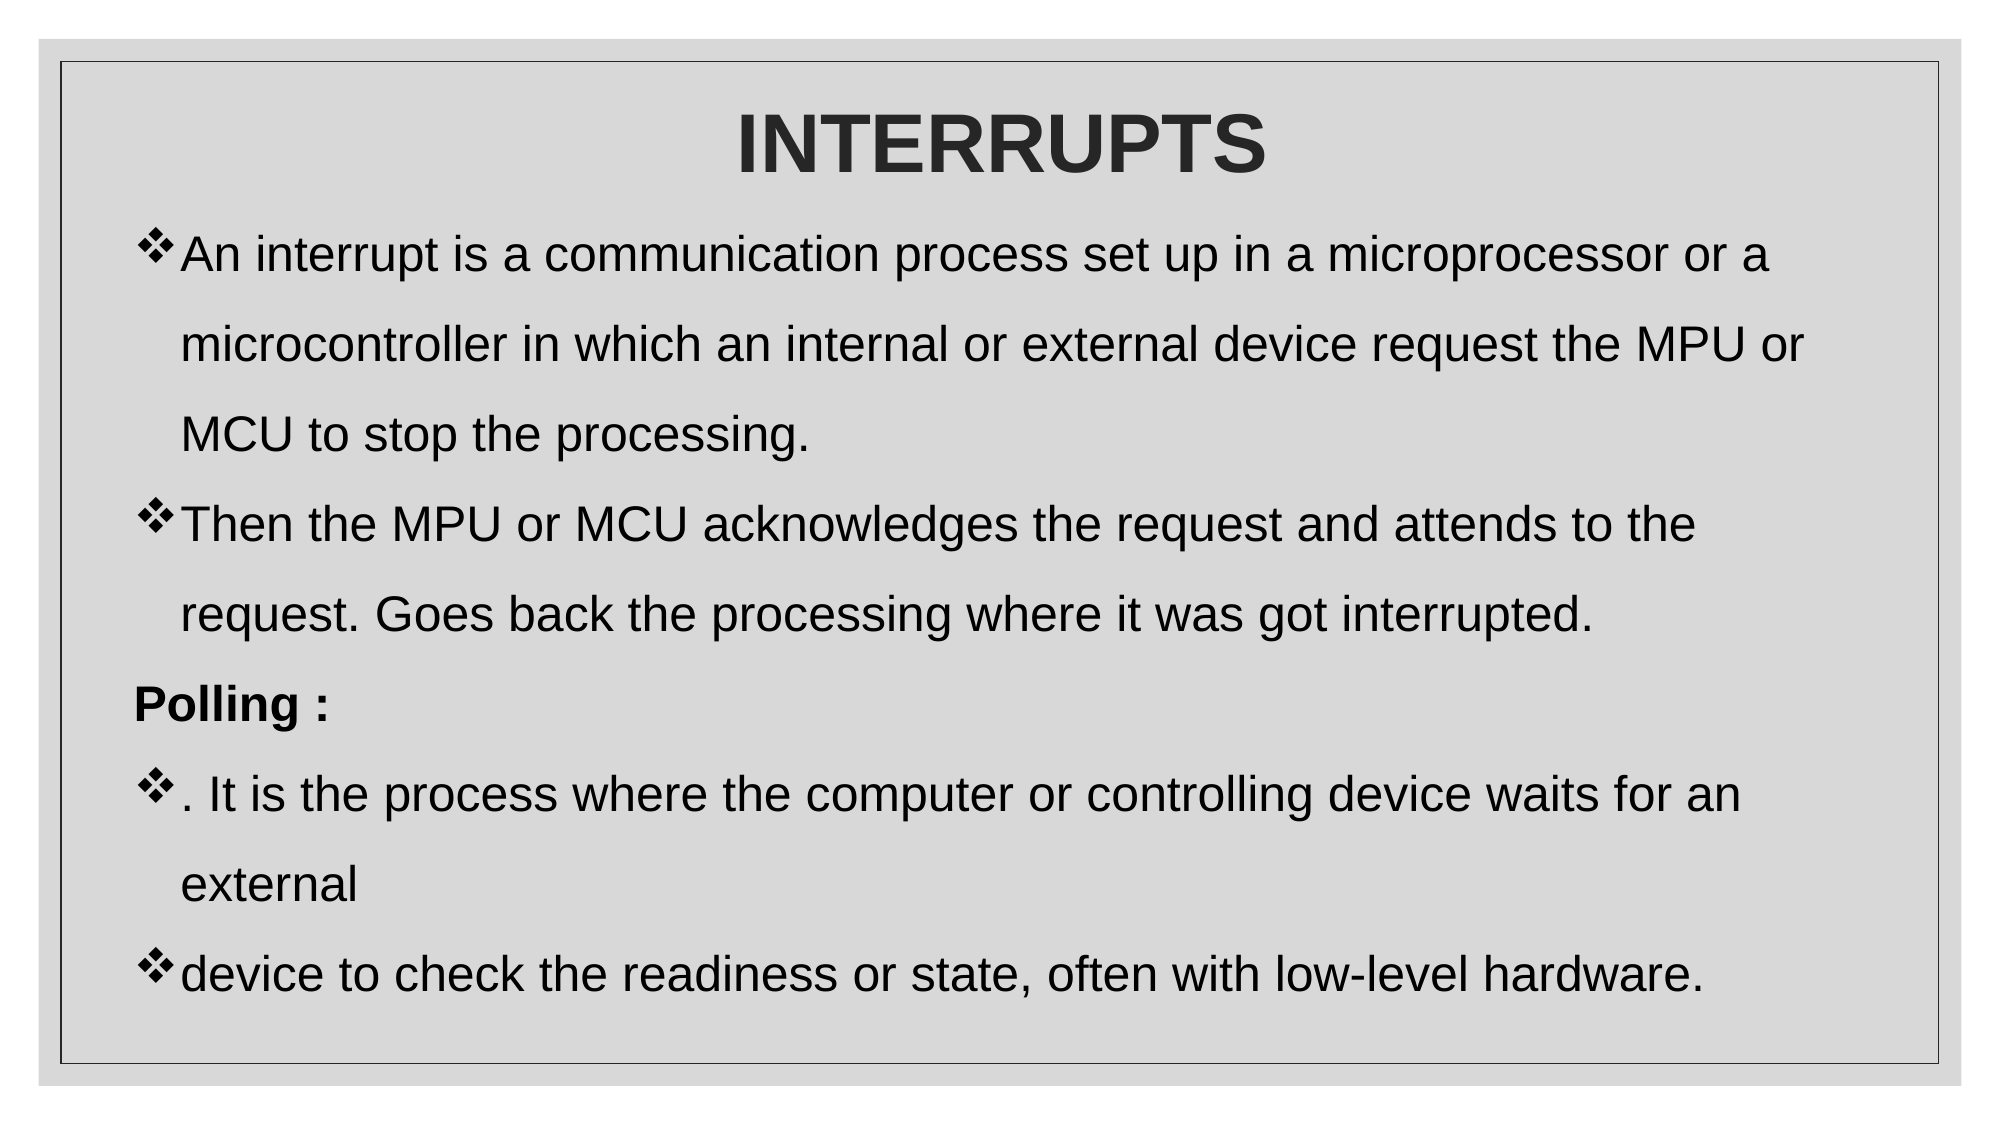

# INTERRUPTS
An interrupt is a communication process set up in a microprocessor or a microcontroller in which an internal or external device request the MPU or MCU to stop the processing.
Then the MPU or MCU acknowledges the request and attends to the request. Goes back the processing where it was got interrupted.
Polling :
. It is the process where the computer or controlling device waits for an external
device to check the readiness or state, often with low-level hardware.